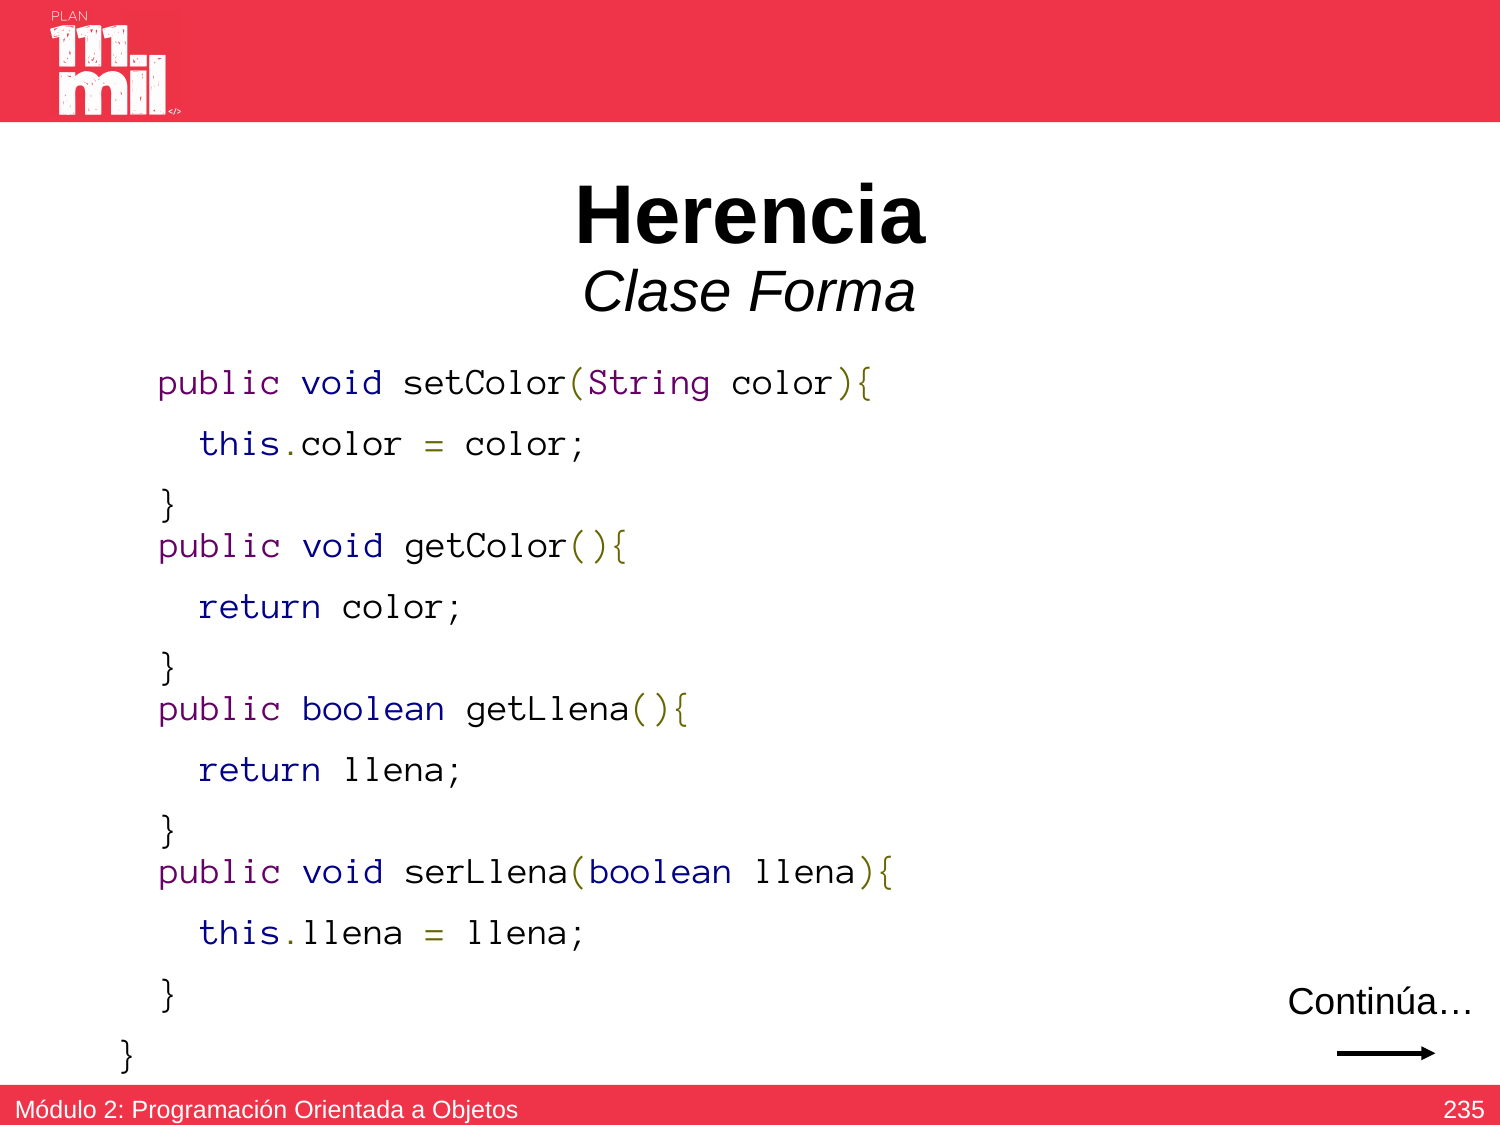

# Herencia Clase Forma
  public void setColor(String color){
    this.color = color;
  }
    public void getColor(){
    return color;
  }
    public boolean getLlena(){
    return llena;
  }
    public void serLlena(boolean llena){
    this.llena = llena;
  }
}
Continúa…
235
Módulo 2: Programación Orientada a Objetos